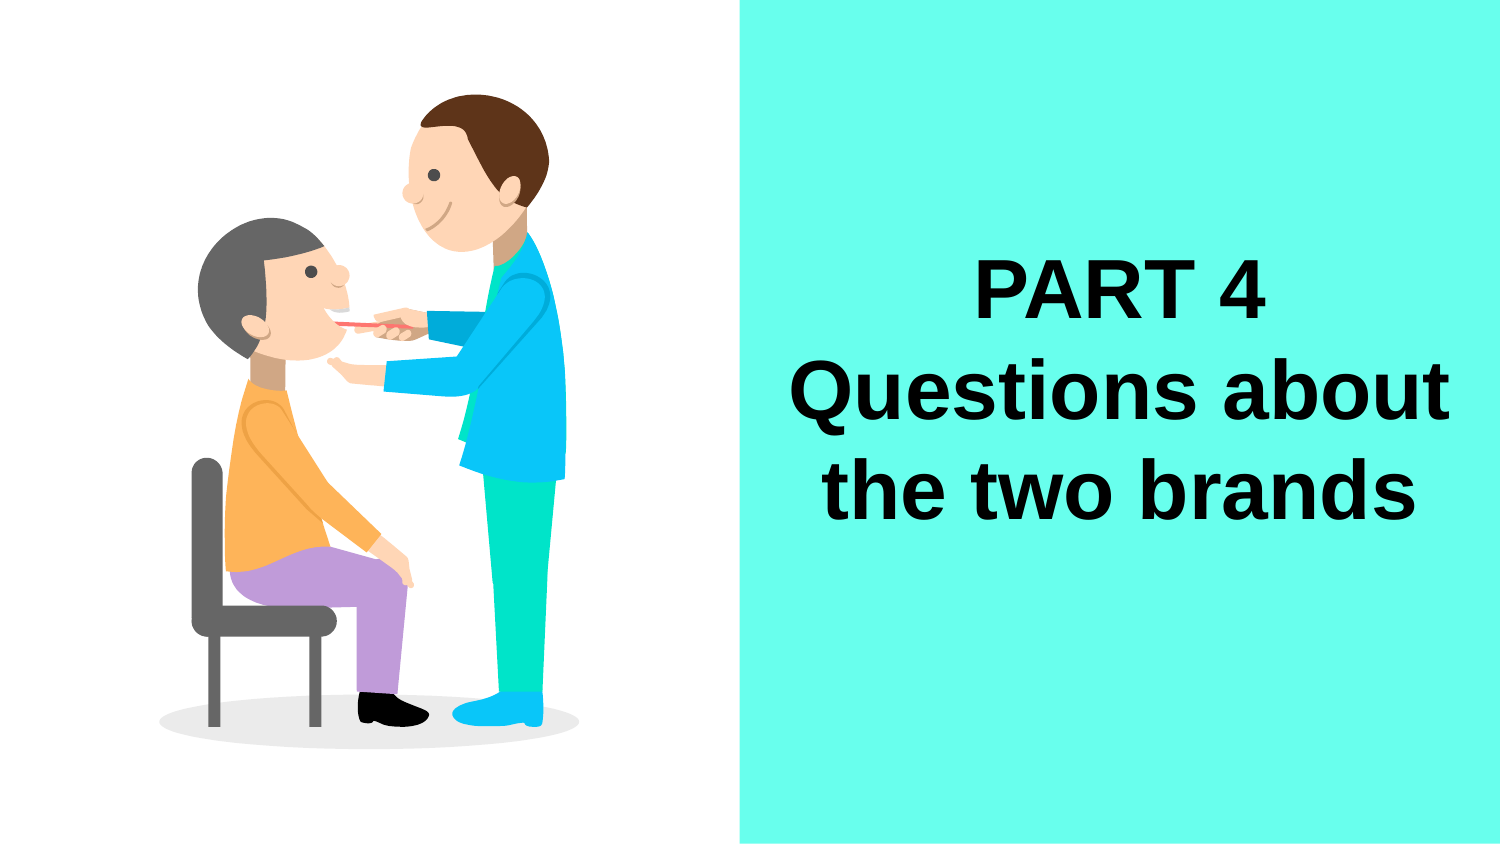

# PART 4
Questions about the two brands